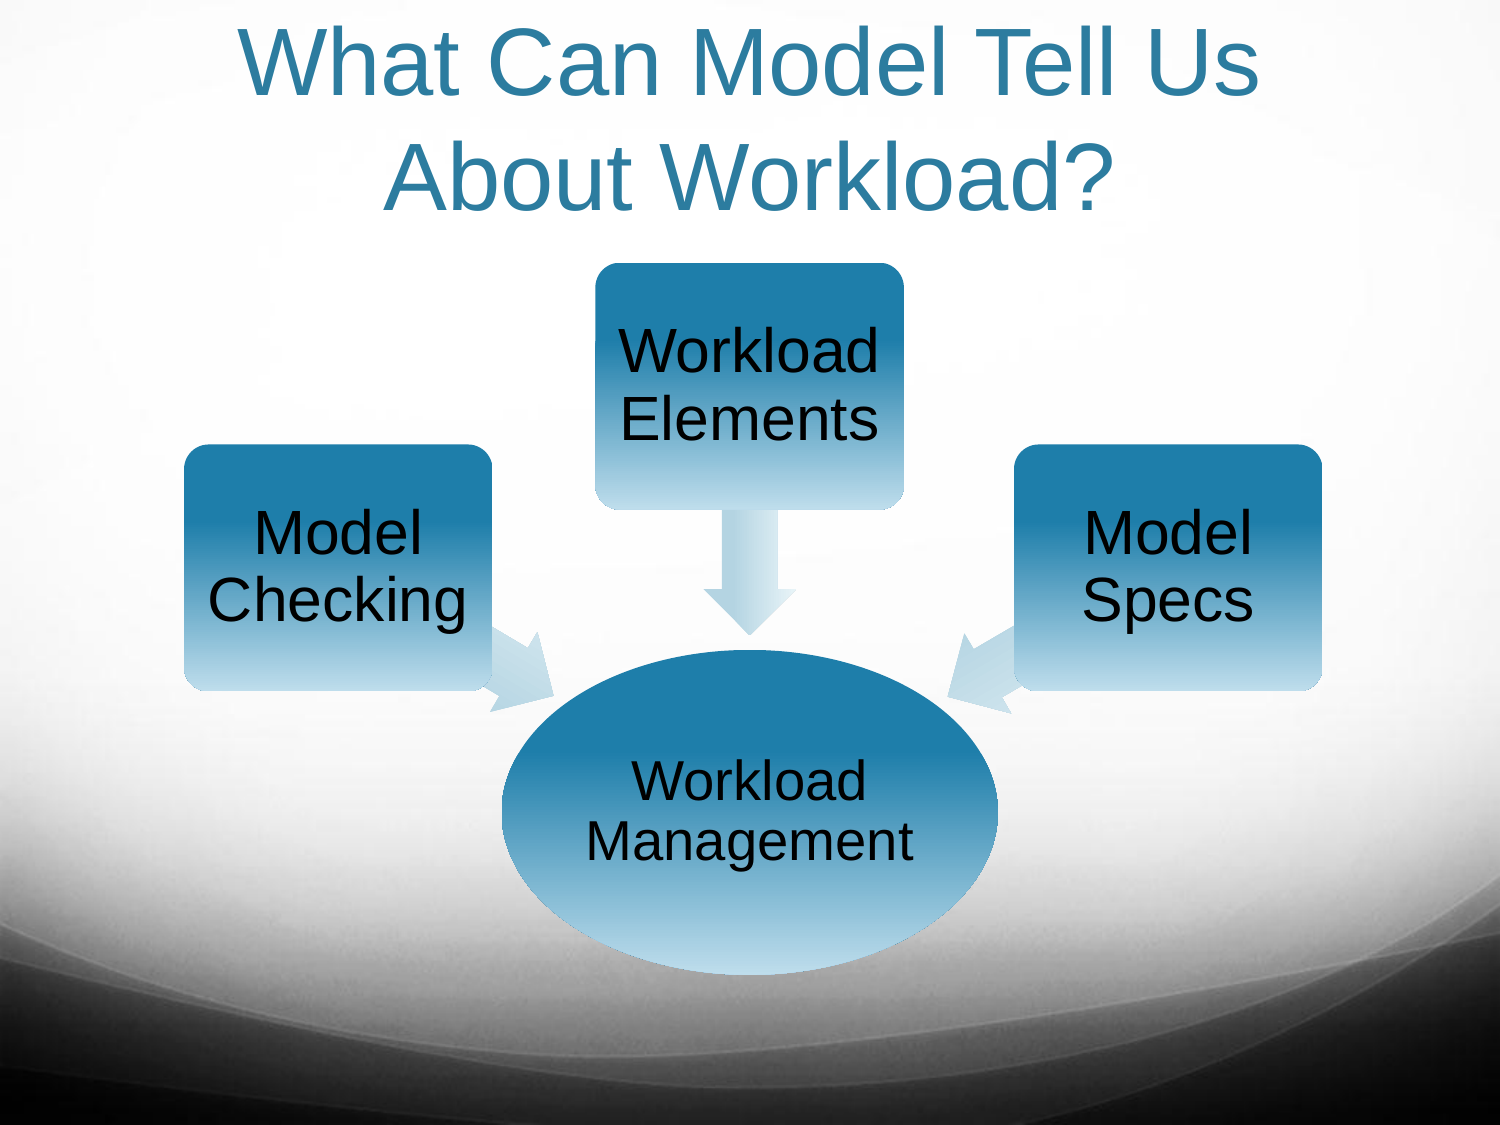

# What Can Model Tell Us About Workload?
Workload Elements
Model Specs
Model Checking

Workload Management